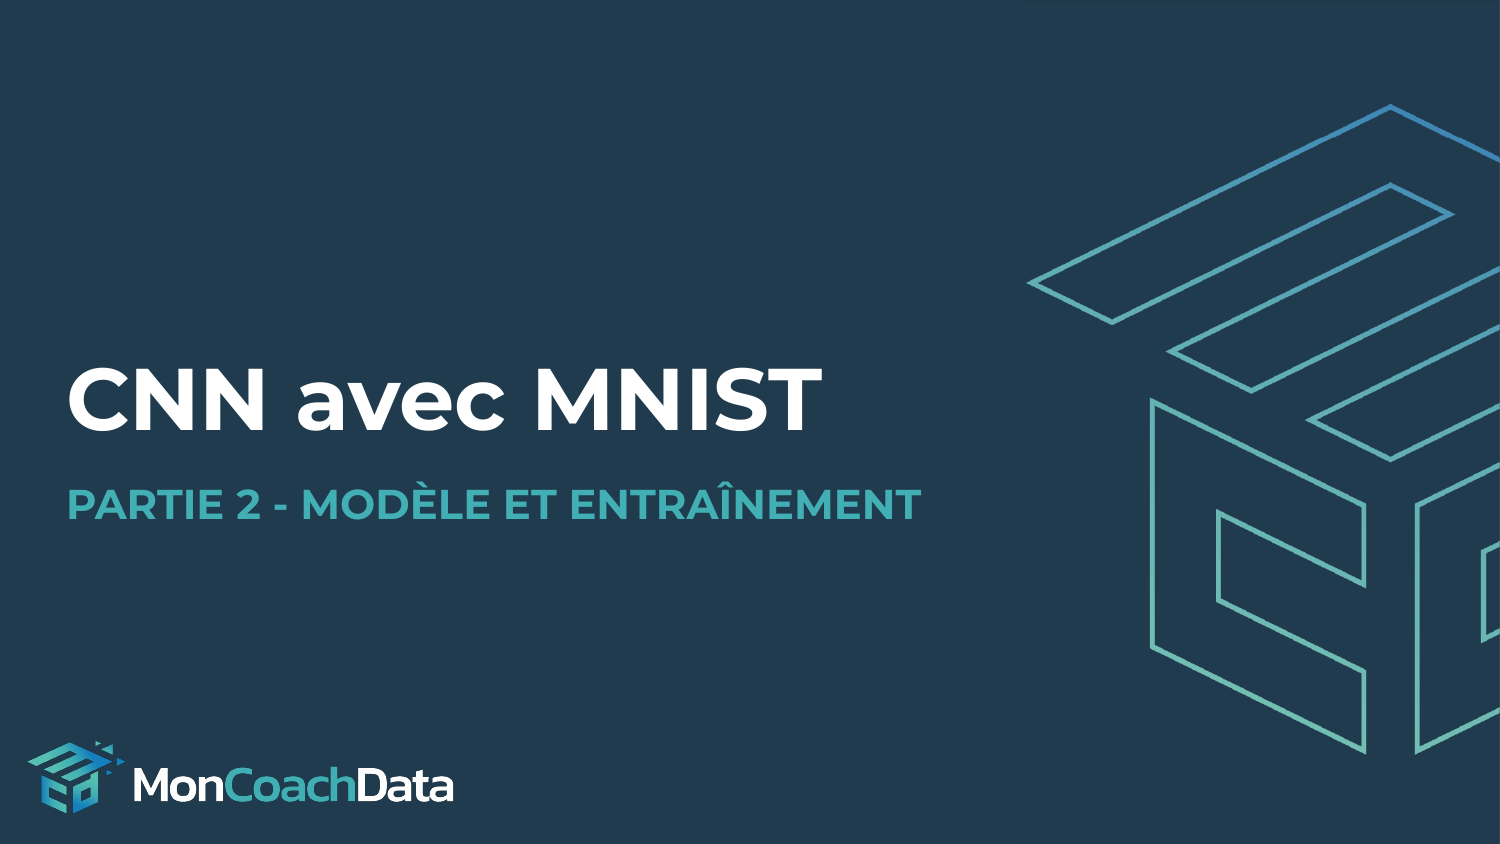

# CNN avec MNIST
PARTIE 2 - MODÈLE ET ENTRAÎNEMENT